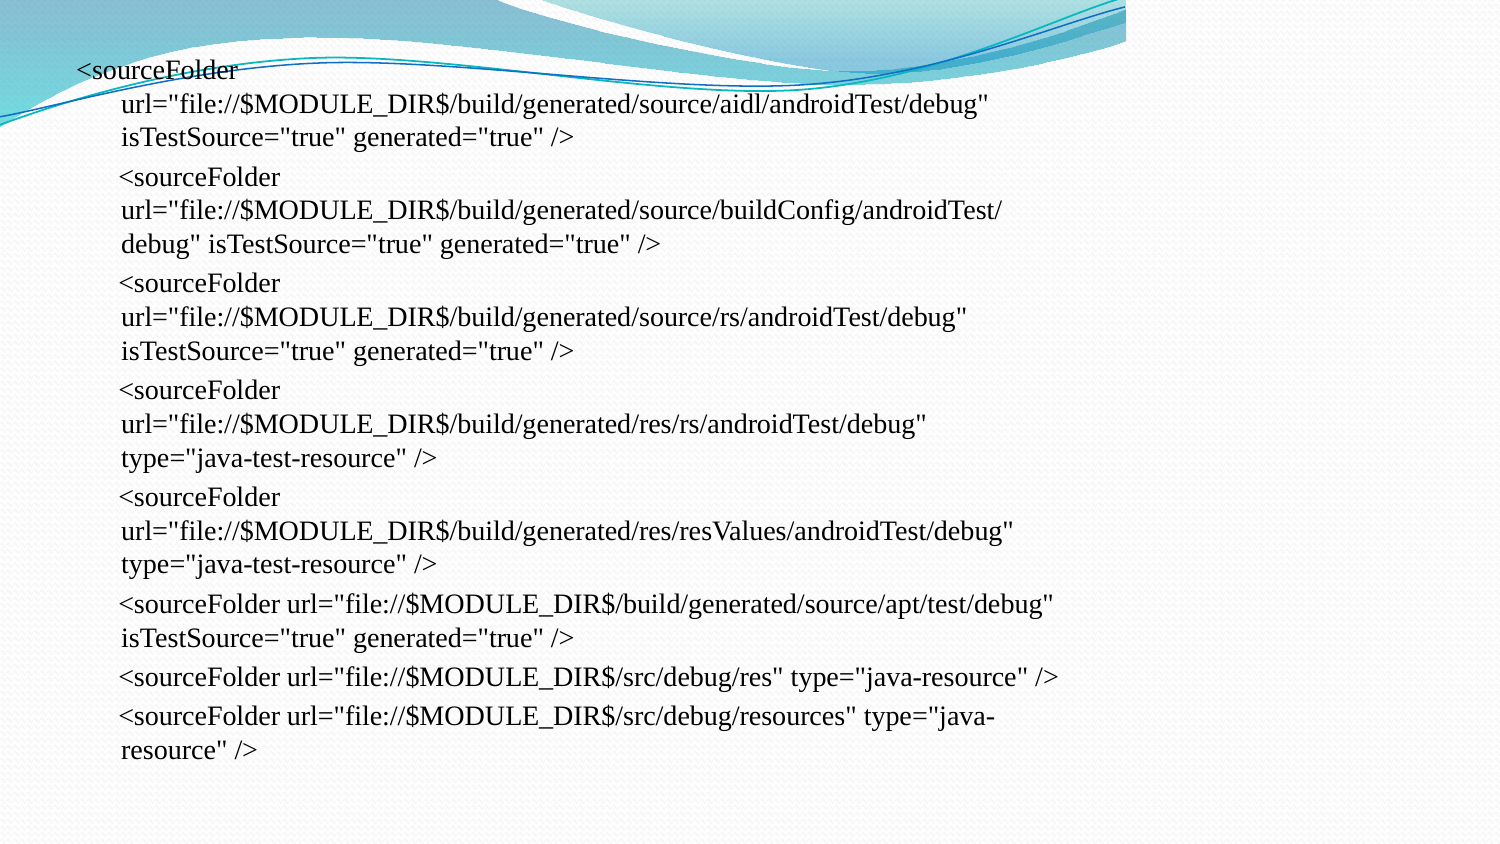

<sourceFolder url="file://$MODULE_DIR$/build/generated/source/aidl/androidTest/debug" isTestSource="true" generated="true" />
      <sourceFolder url="file://$MODULE_DIR$/build/generated/source/buildConfig/androidTest/debug" isTestSource="true" generated="true" />
      <sourceFolder url="file://$MODULE_DIR$/build/generated/source/rs/androidTest/debug" isTestSource="true" generated="true" />
      <sourceFolder url="file://$MODULE_DIR$/build/generated/res/rs/androidTest/debug" type="java-test-resource" />
      <sourceFolder url="file://$MODULE_DIR$/build/generated/res/resValues/androidTest/debug" type="java-test-resource" />
      <sourceFolder url="file://$MODULE_DIR$/build/generated/source/apt/test/debug" isTestSource="true" generated="true" />
      <sourceFolder url="file://$MODULE_DIR$/src/debug/res" type="java-resource" />
      <sourceFolder url="file://$MODULE_DIR$/src/debug/resources" type="java-resource" />